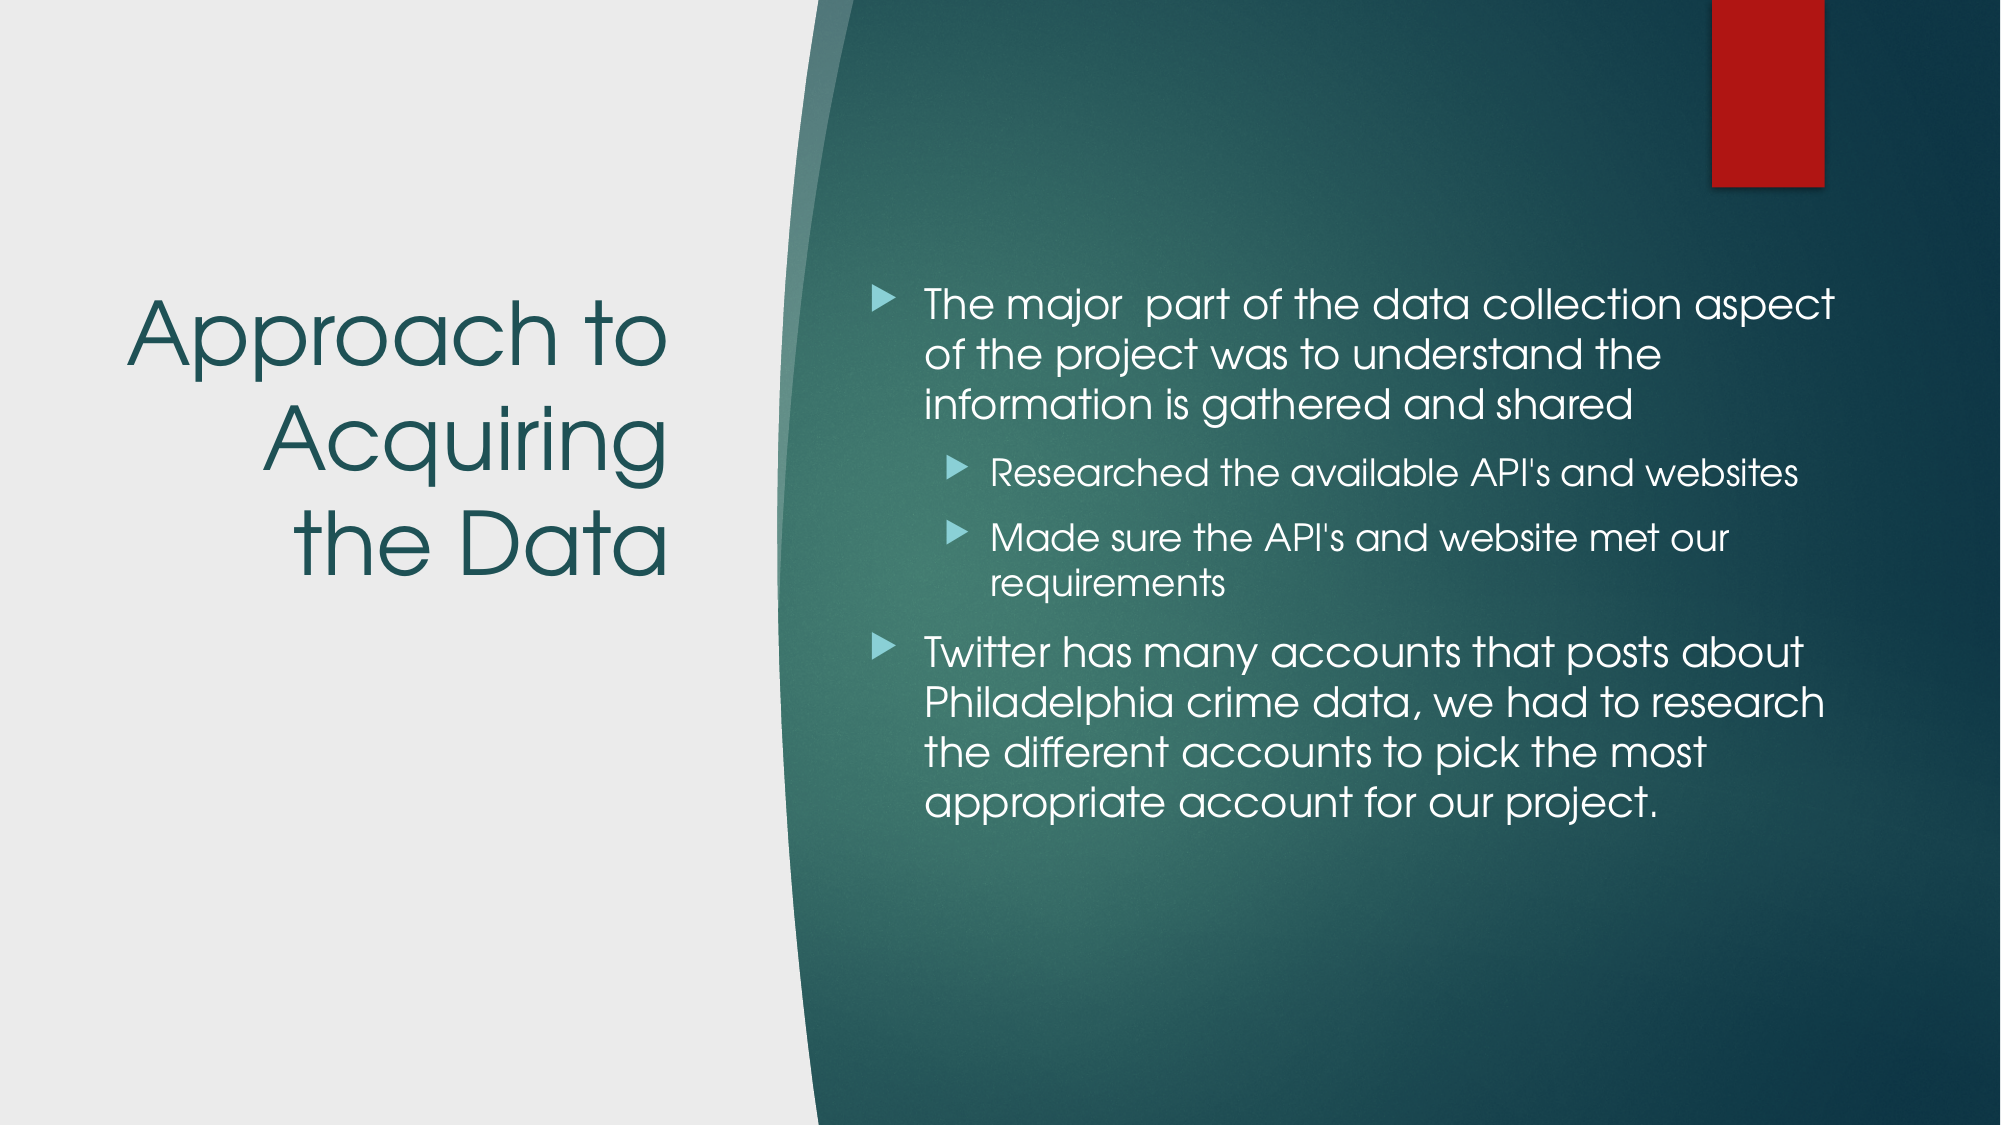

# Approach to Acquiring the Data
The major  part of the data collection aspect of the project was to understand the information is gathered and shared
Researched the available API's and websites
Made sure the API's and website met our requirements
Twitter has many accounts that posts about Philadelphia crime data, we had to research the different accounts to pick the most appropriate account for our project.